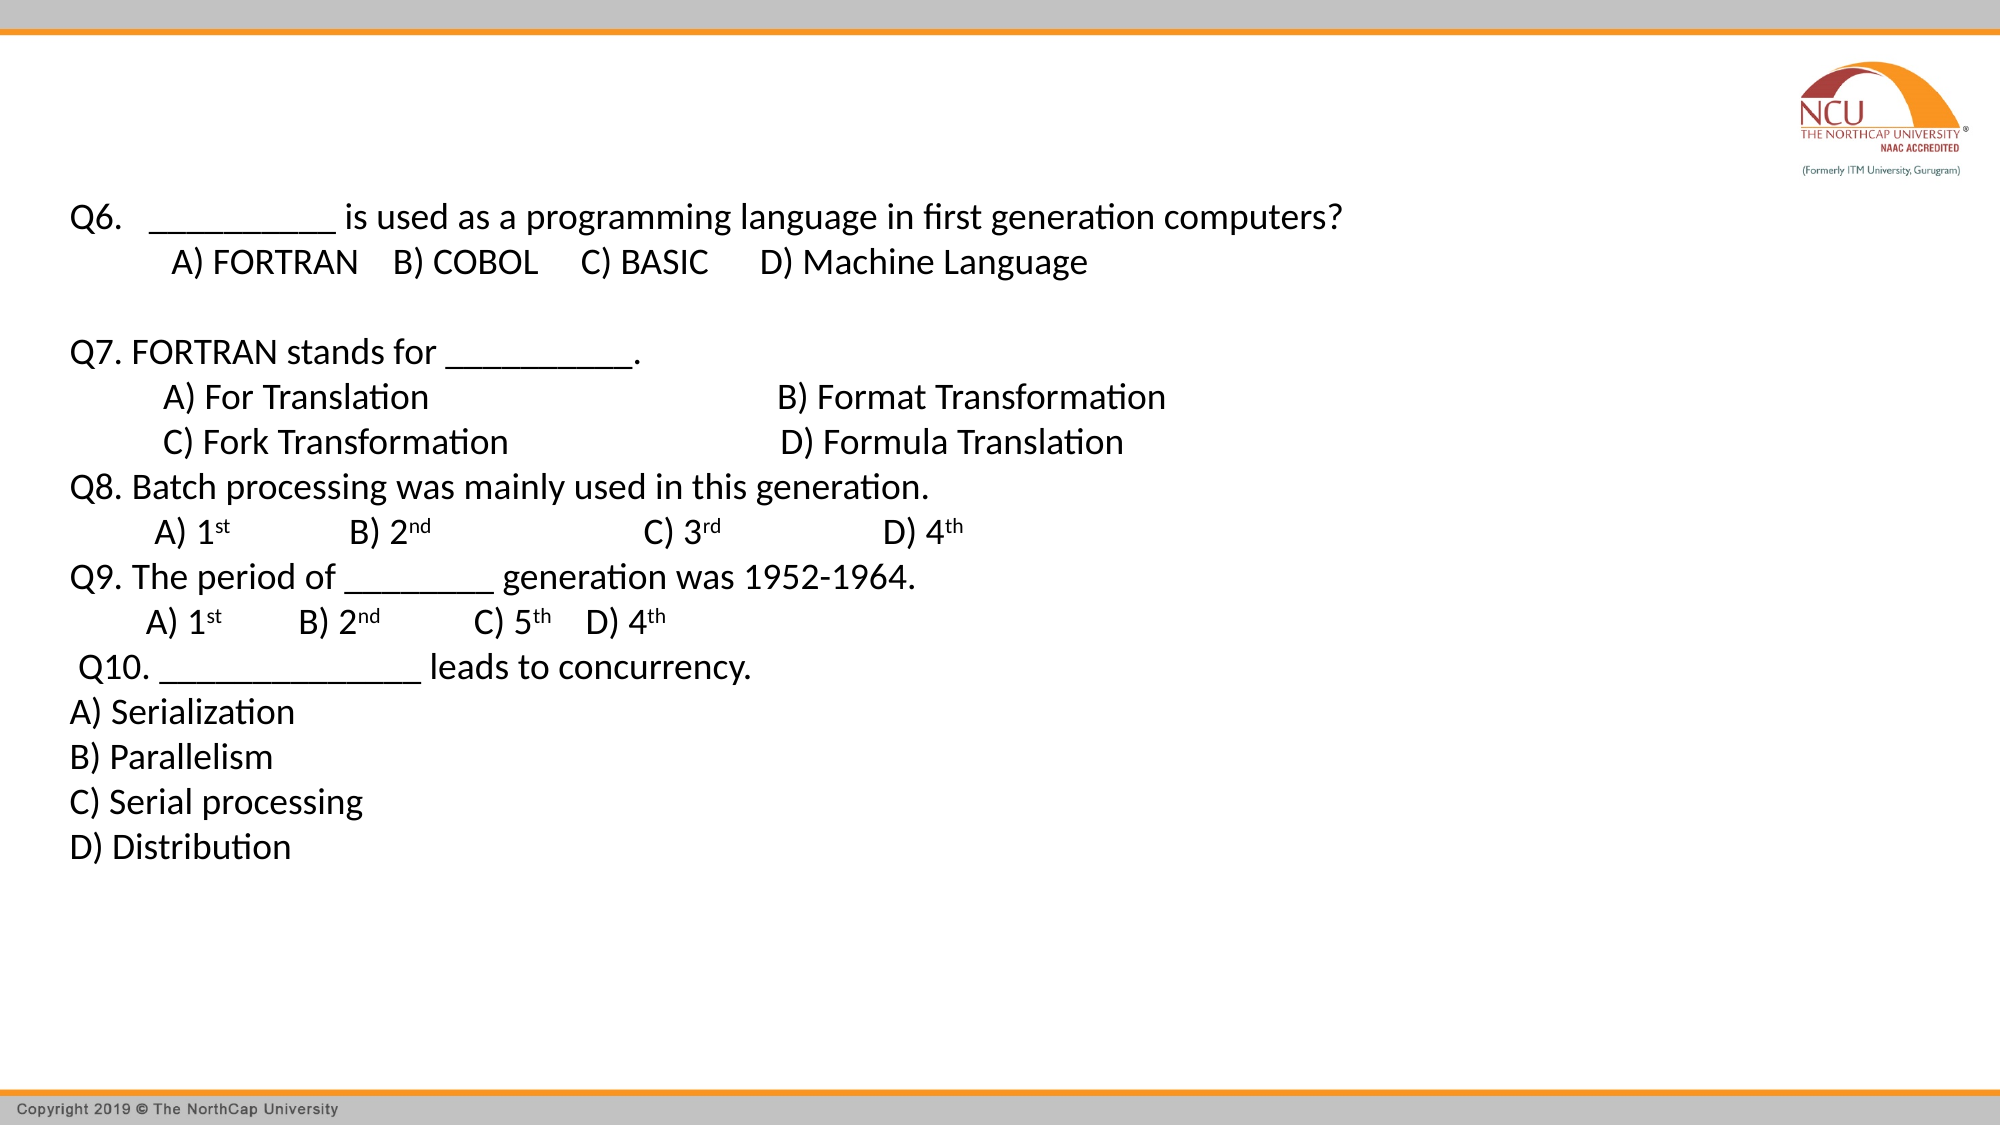

Q6.   __________ is used as a programming language in first generation computers?
            A) FORTRAN    B) COBOL     C) BASIC      D) Machine Language

Q7. FORTRAN stands for __________.
           A) For Translation                                         B) Format Transformation
           C) Fork Transformation                                D) Formula Translation
Q8. Batch processing was mainly used in this generation.
          A) 1st              B) 2nd                         C) 3rd                   D) 4th
Q9. The period of ________ generation was 1952-1964.
         A) 1st         B) 2nd           C) 5th    D) 4th
 Q10. ______________ leads to concurrency.
A) Serialization
B) Parallelism
C) Serial processing
D) Distribution